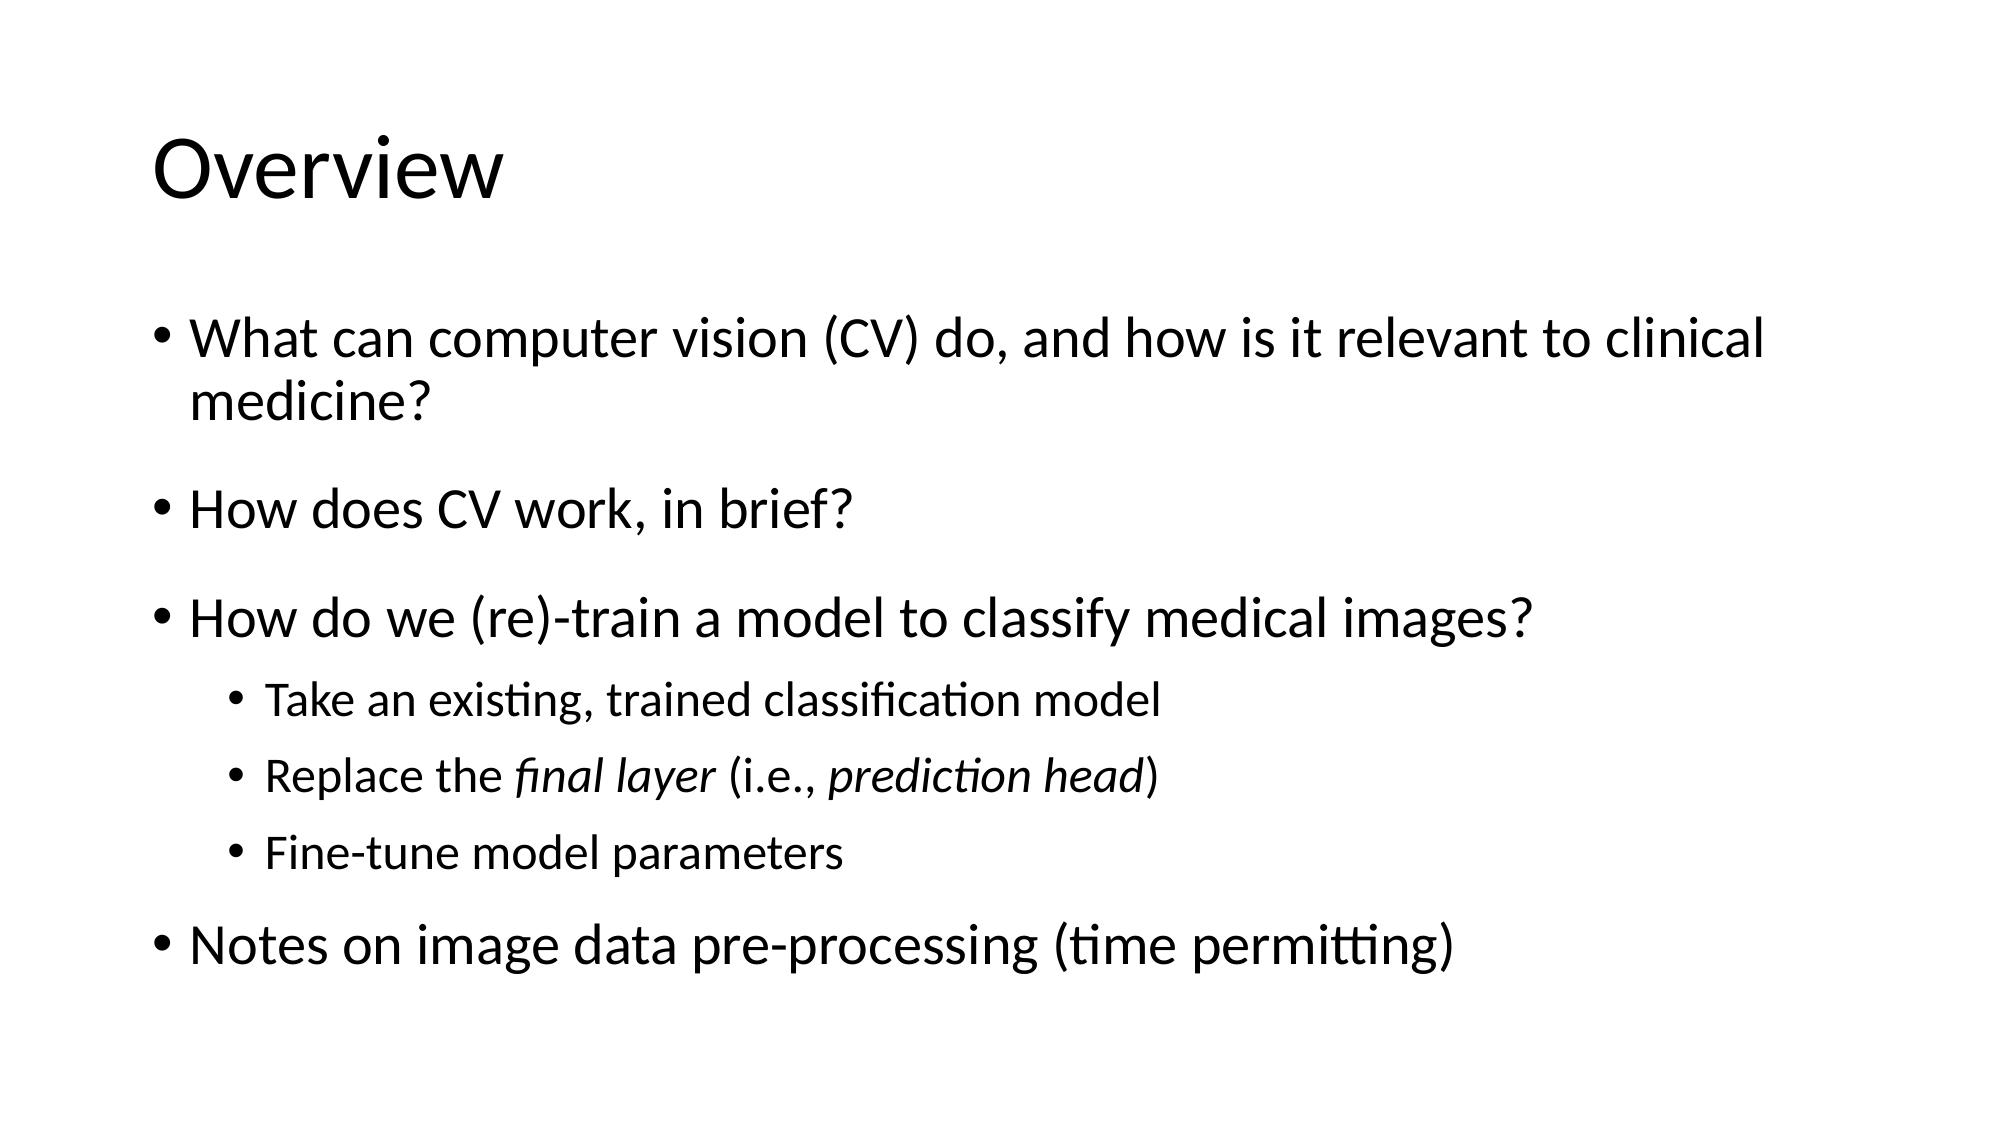

# Overview
What can computer vision (CV) do, and how is it relevant to clinical medicine?
How does CV work, in brief?
How do we (re)-train a model to classify medical images?
Take an existing, trained classification model
Replace the final layer (i.e., prediction head)
Fine-tune model parameters
Notes on image data pre-processing (time permitting)